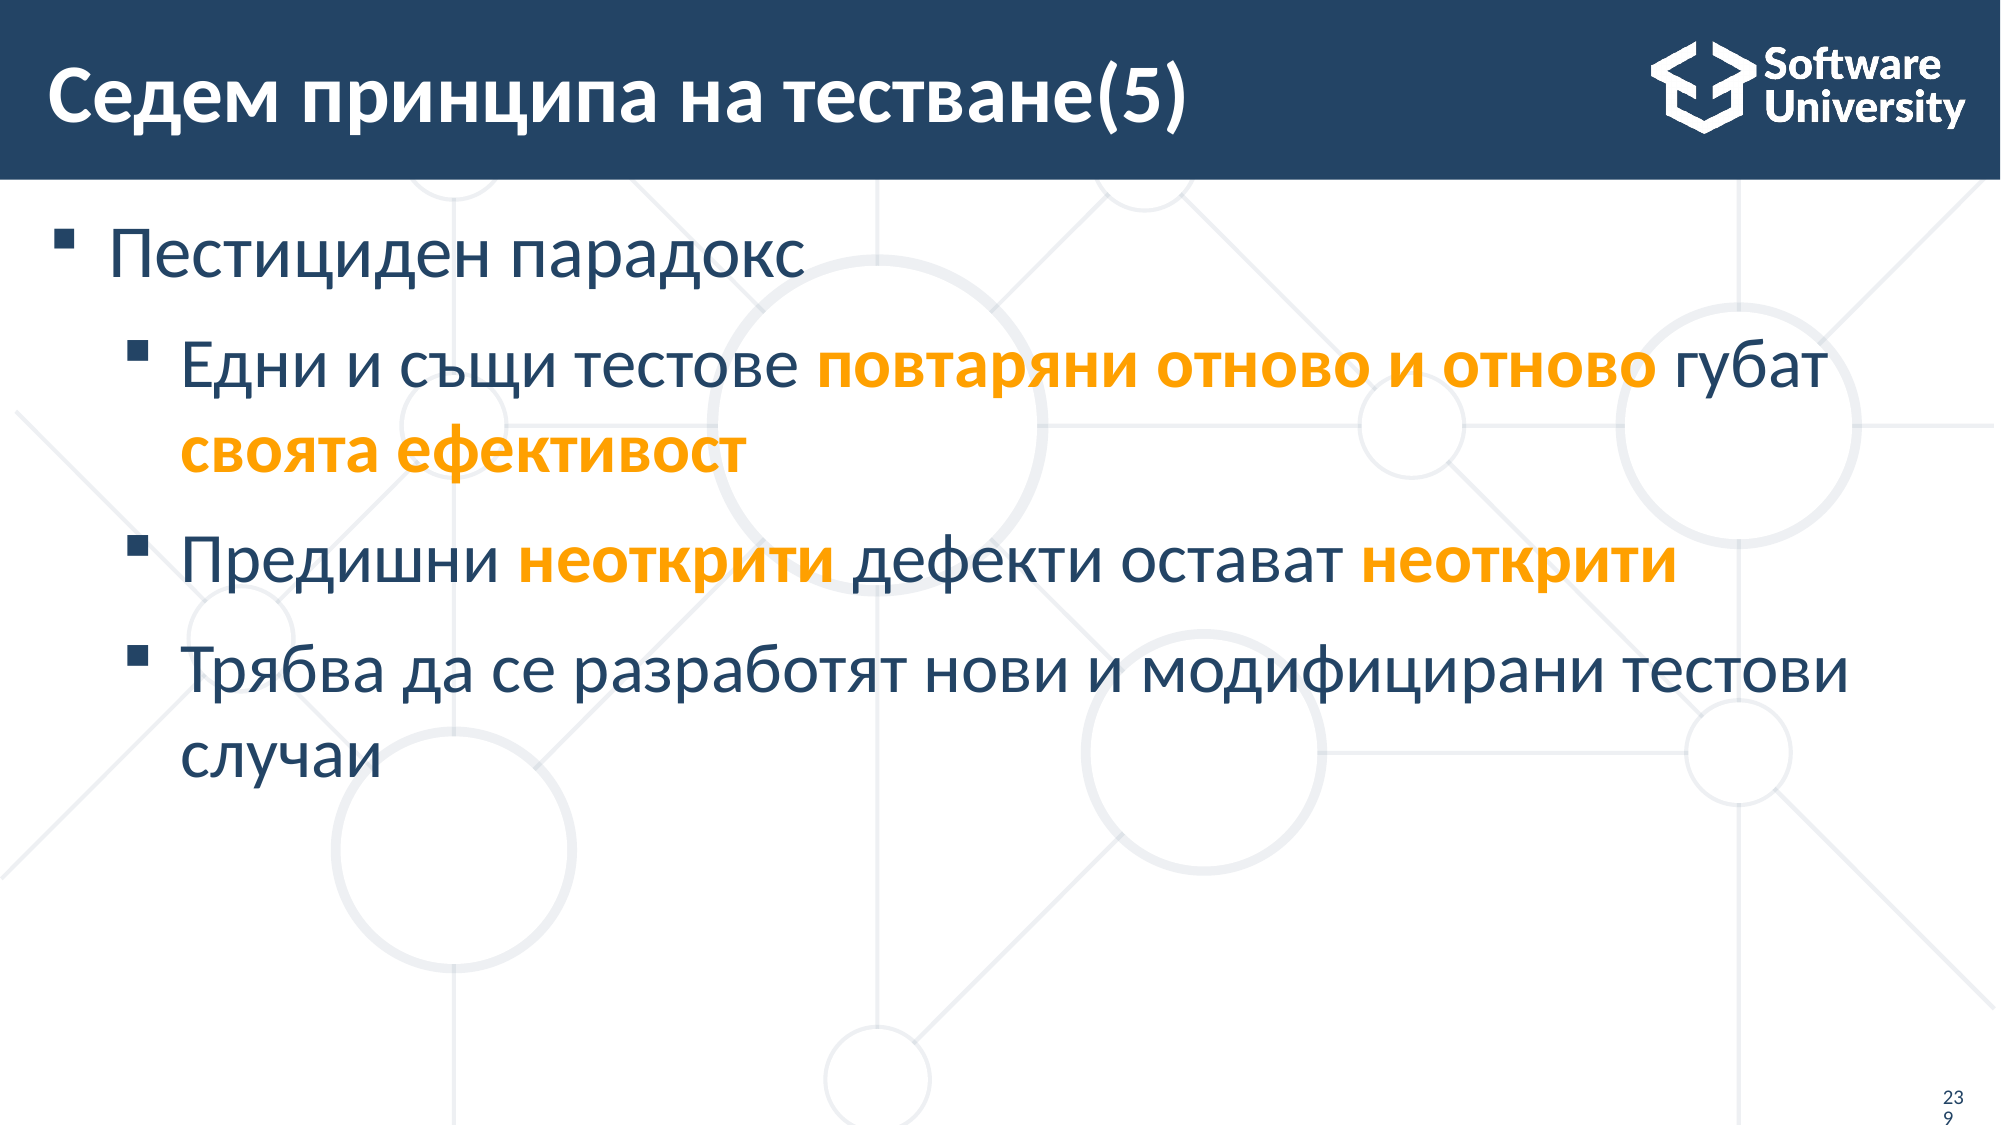

# Седем принципа на тестване(5)
Пестициден парадокс
Едни и същи тестове повтаряни отново и отново губат своята ефективост
Предишни неоткрити дефекти остават неоткрити
Трябва да се разработят нови и модифицирани тестови случаи
239